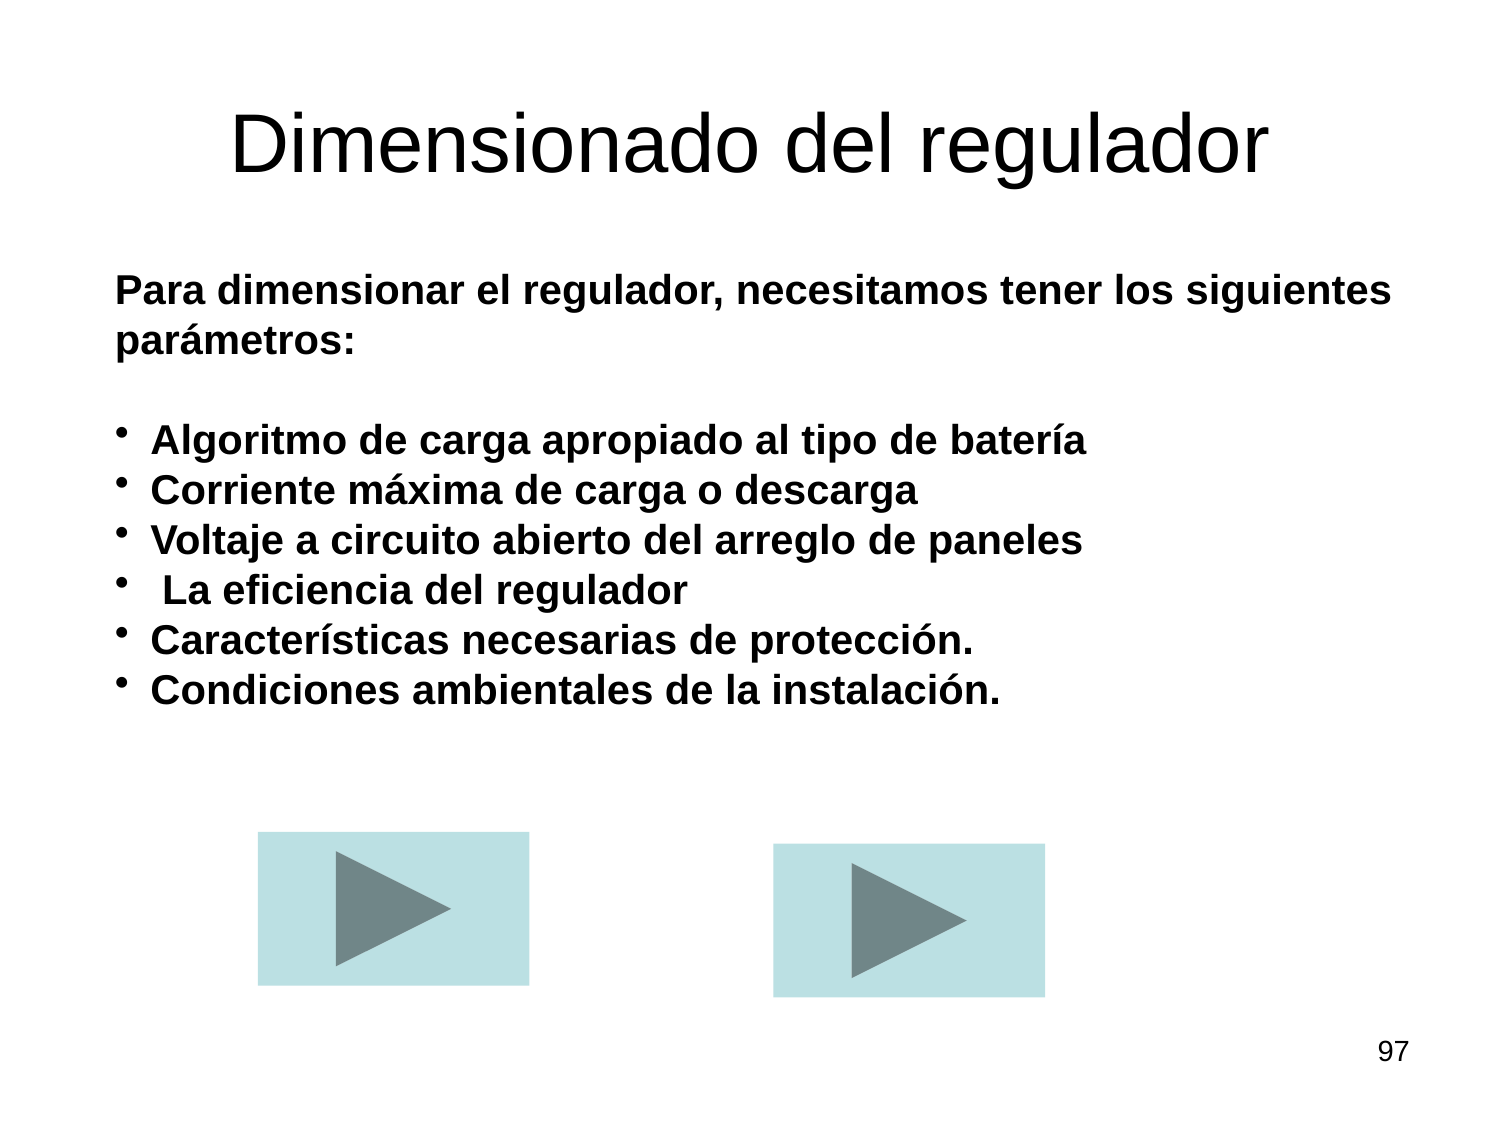

# Dimensionado del regulador
Para dimensionar el regulador, necesitamos tener los siguientes parámetros:

Algoritmo de carga apropiado al tipo de batería
Corriente máxima de carga o descarga
Voltaje a circuito abierto del arreglo de paneles
 La eficiencia del regulador
Características necesarias de protección.
Condiciones ambientales de la instalación.

97